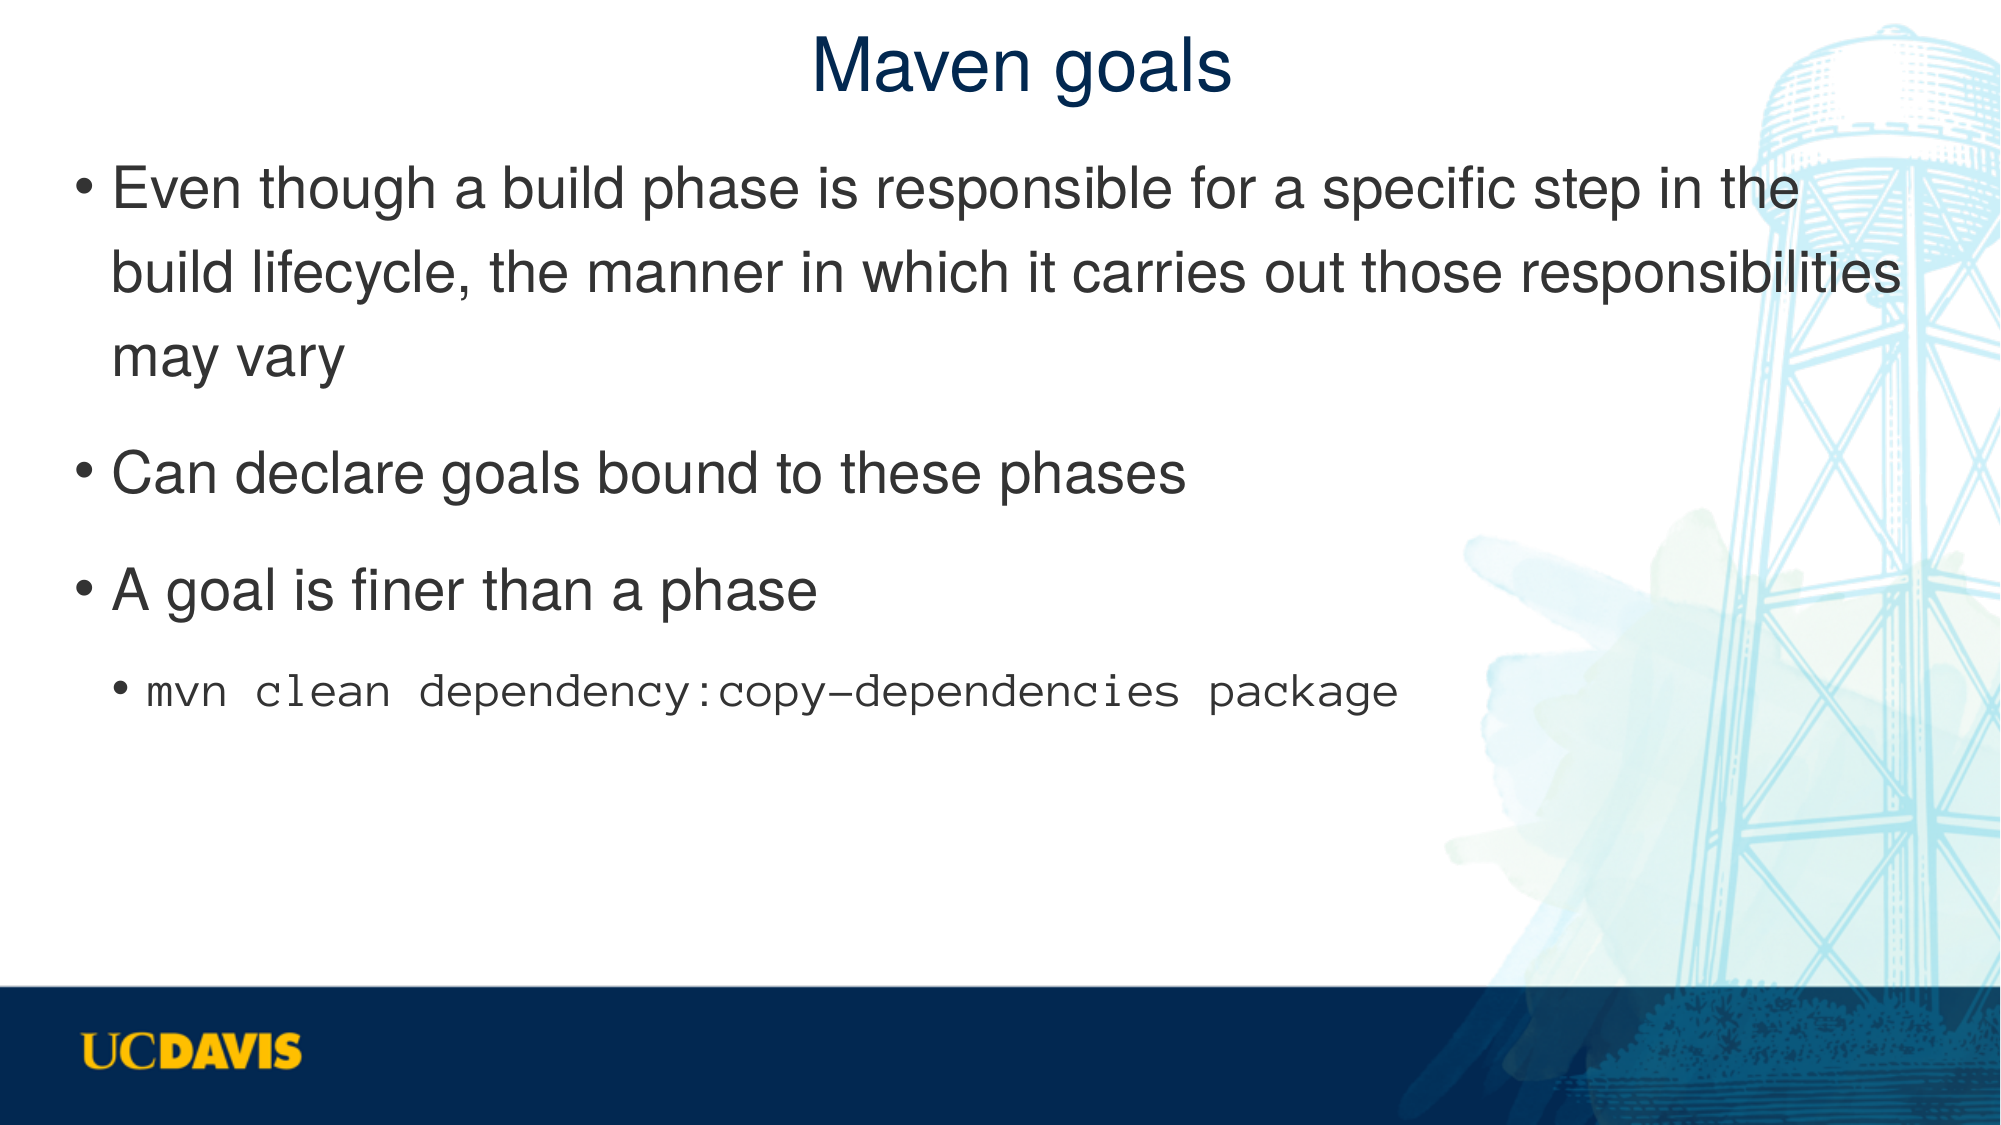

# Maven goals
Even though a build phase is responsible for a specific step in the build lifecycle, the manner in which it carries out those responsibilities may vary
Can declare goals bound to these phases
A goal is finer than a phase
mvn clean dependency:copy-dependencies package